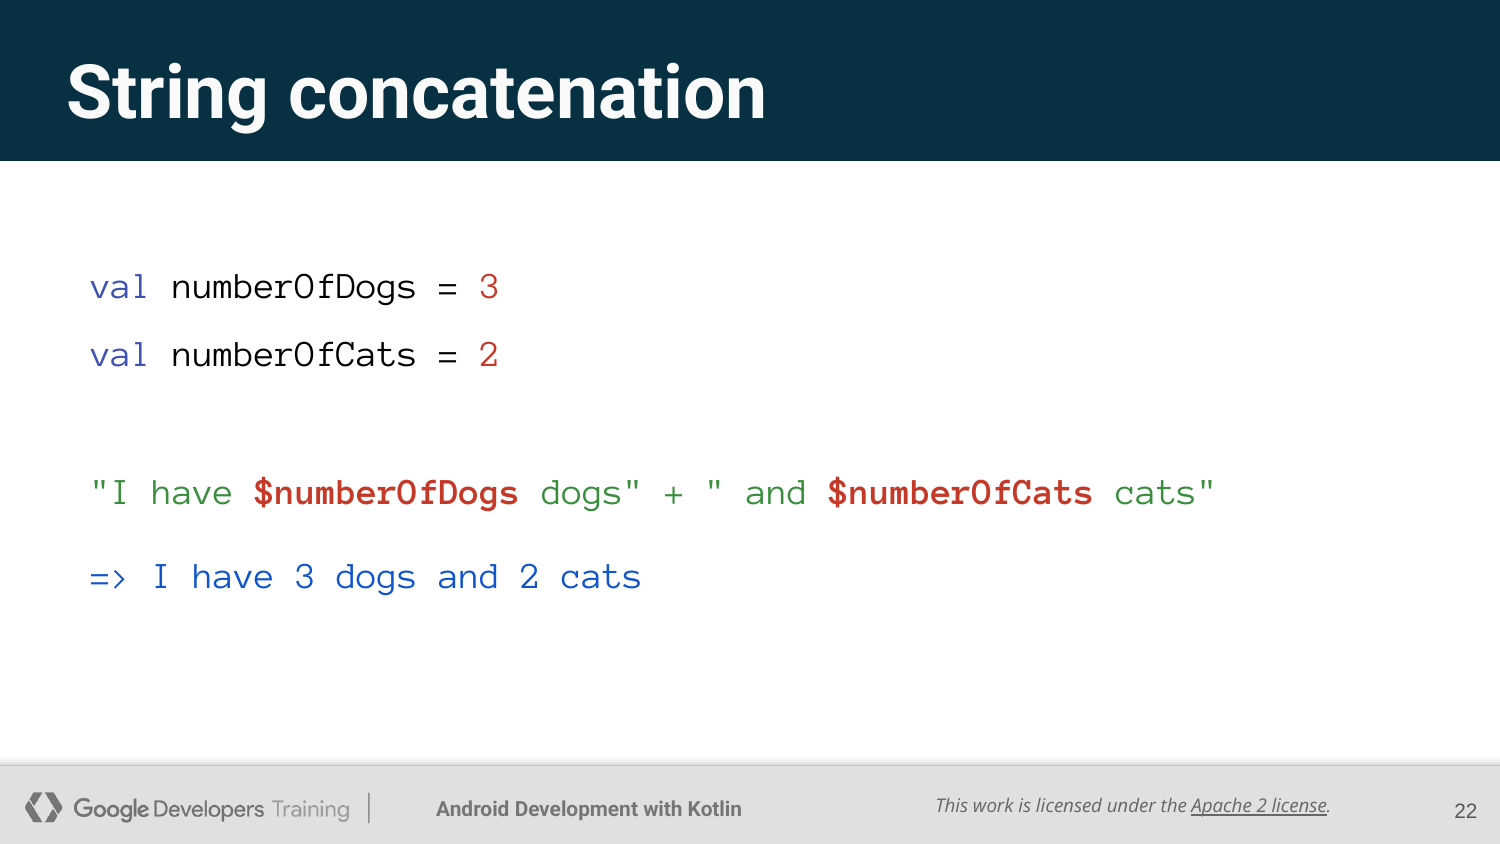

# String concatenation
val numberOfDogs = 3
val numberOfCats = 2
"I have $numberOfDogs dogs" + " and $numberOfCats cats"

=> I have 3 dogs and 2 cats
22